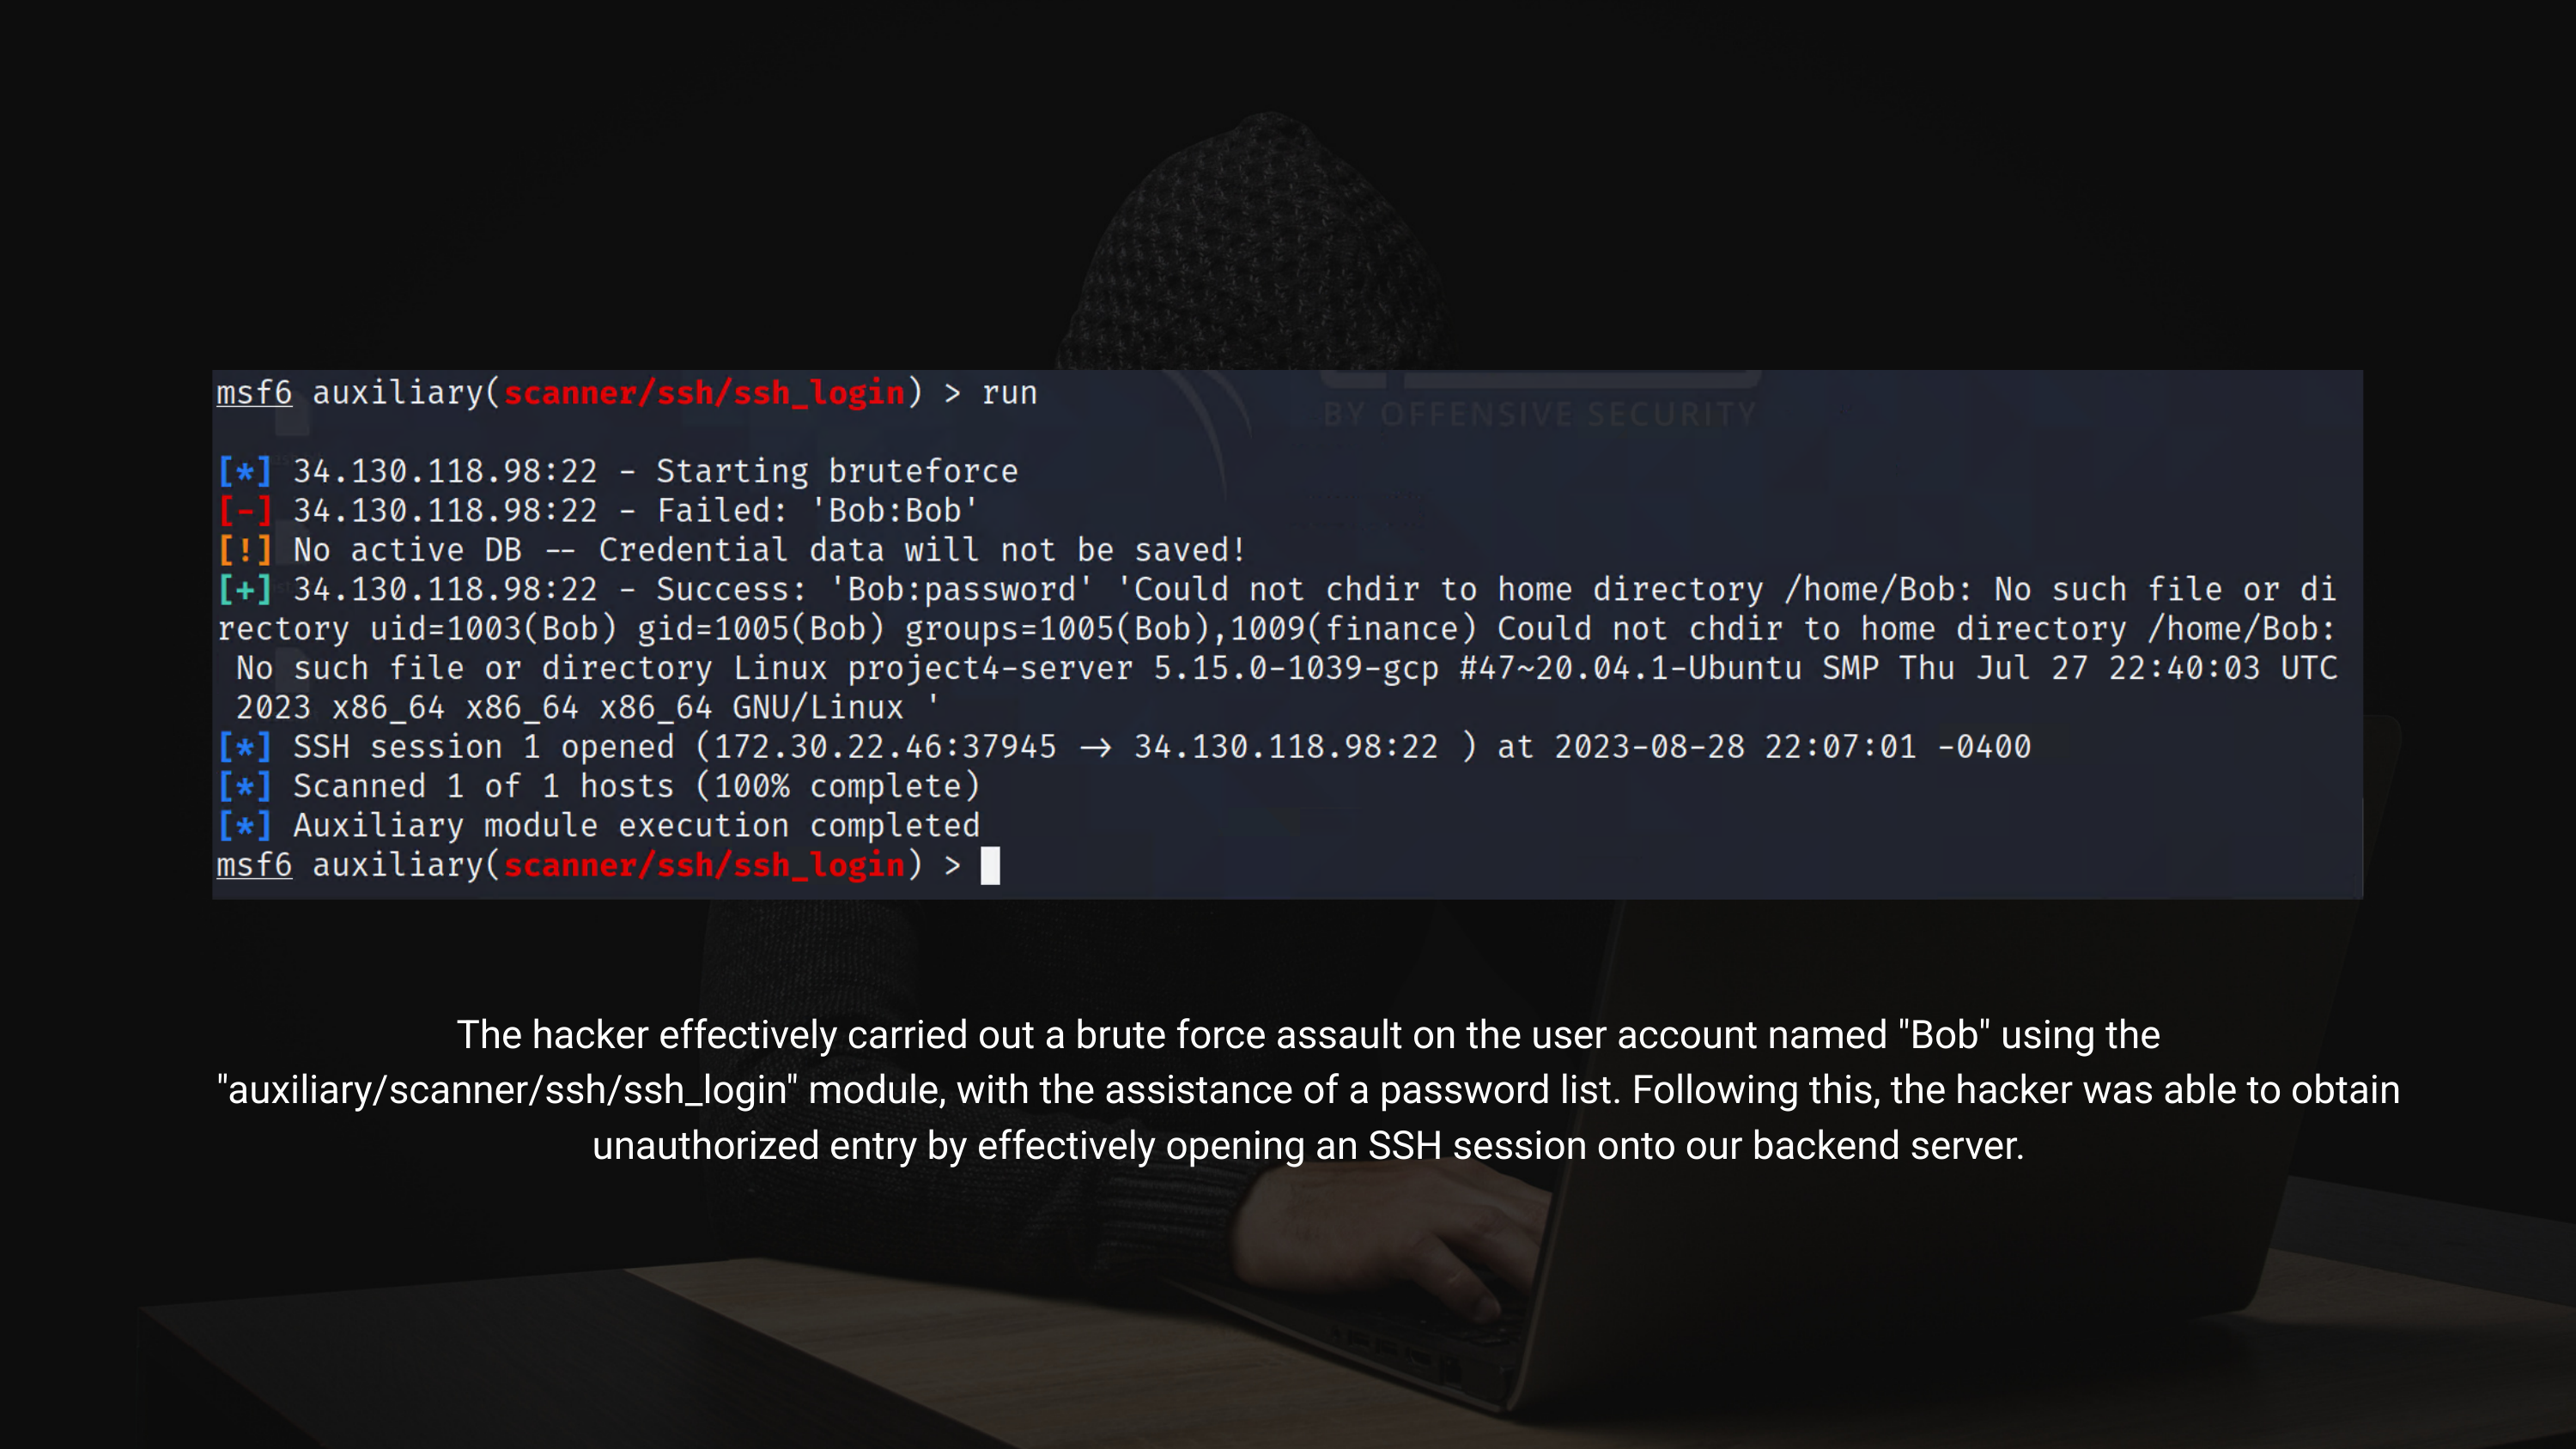

The hacker effectively carried out a brute force assault on the user account named "Bob" using the "auxiliary/scanner/ssh/ssh_login" module, with the assistance of a password list. Following this, the hacker was able to obtain unauthorized entry by effectively opening an SSH session onto our backend server.